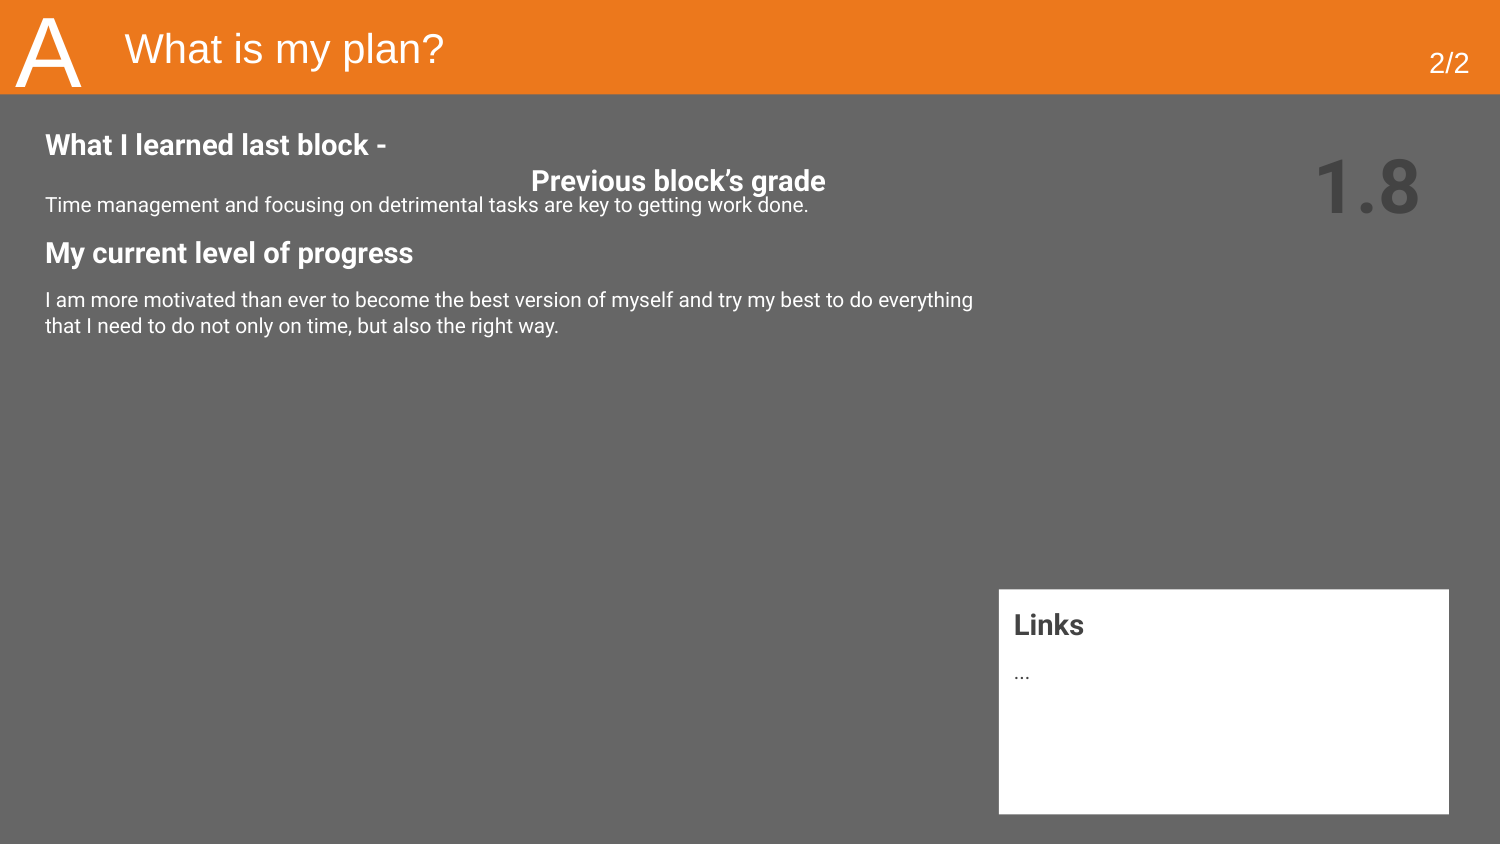

A
# What is my plan?
2/2
What I learned last block -										     Previous block’s grade
1.8
Time management and focusing on detrimental tasks are key to getting work done.
My current level of progress
I am more motivated than ever to become the best version of myself and try my best to do everything that I need to do not only on time, but also the right way.

Links
...